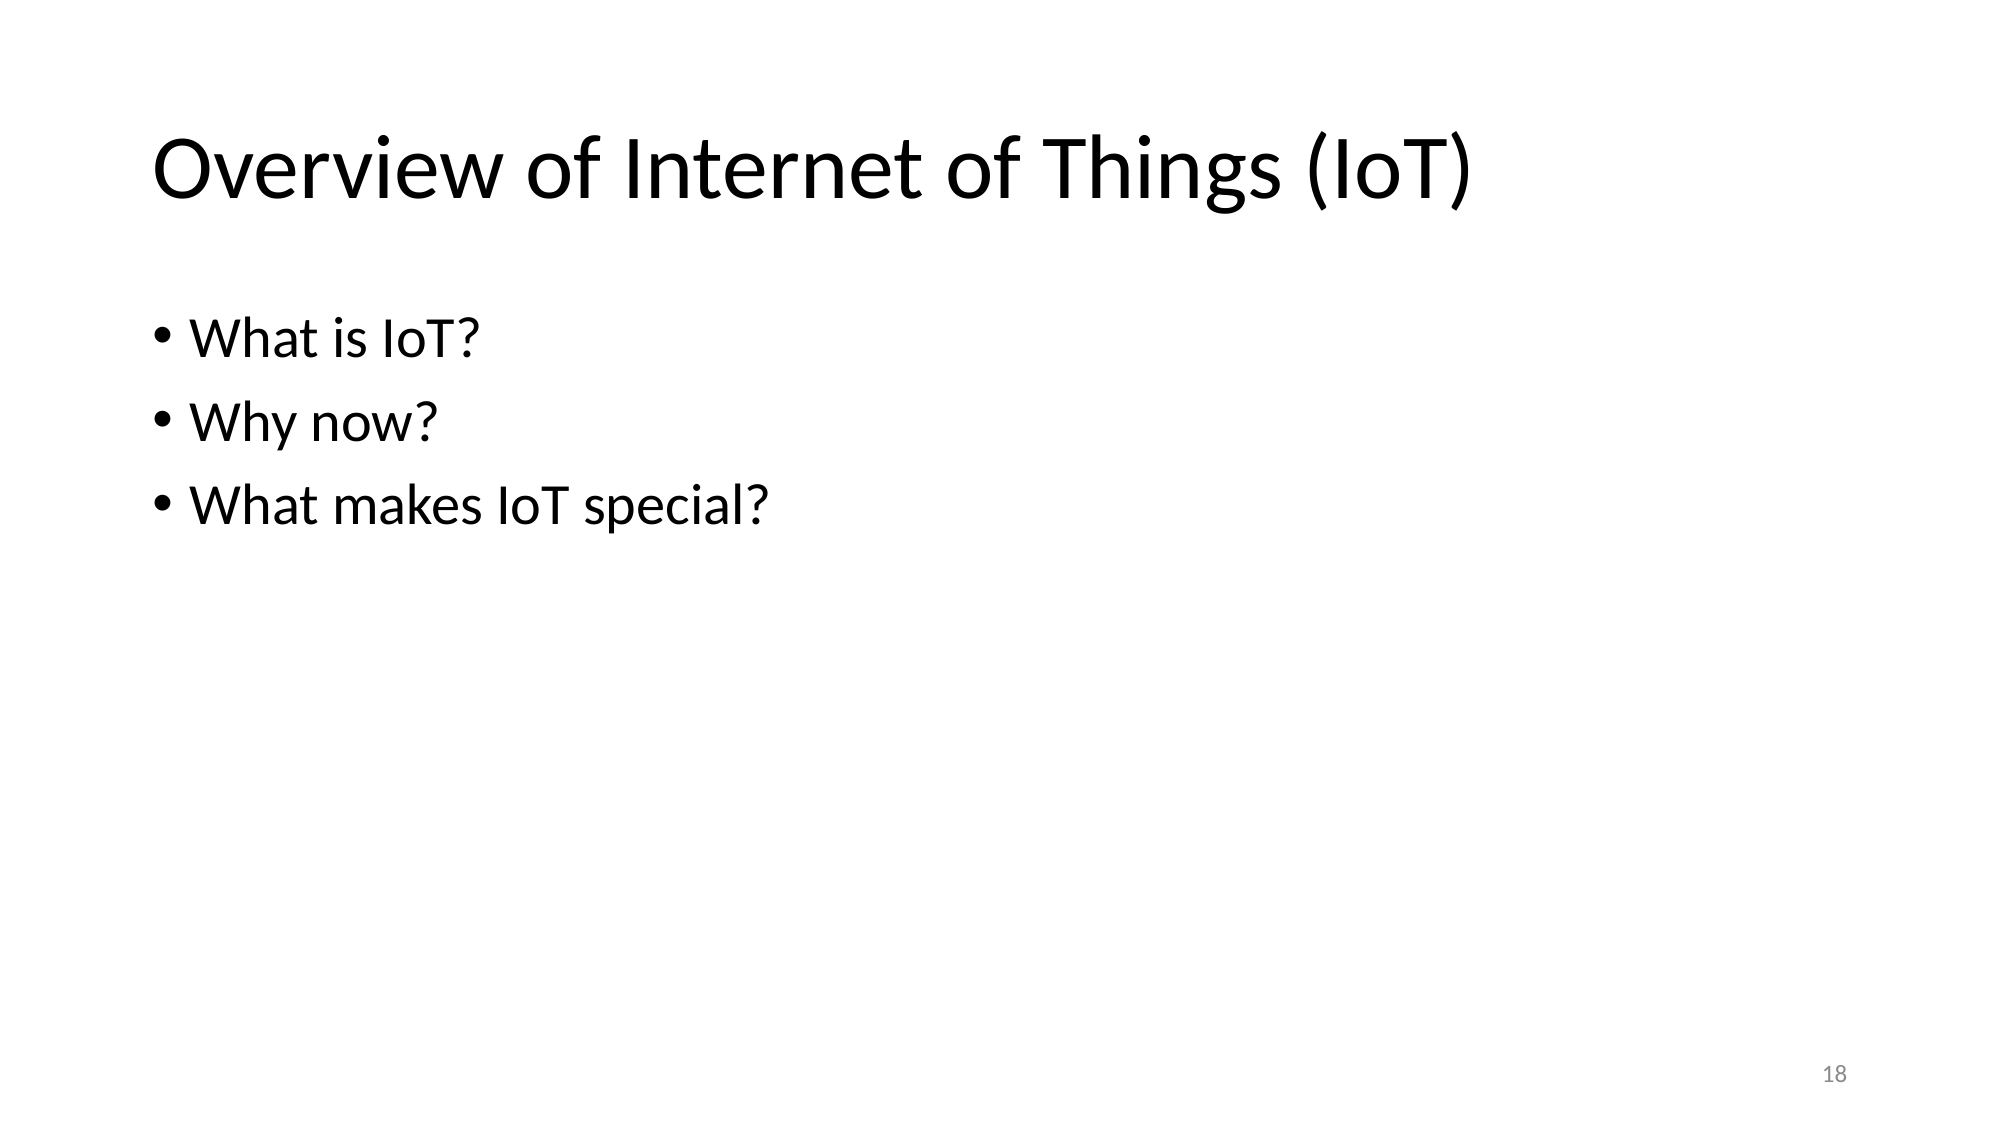

# Overview of Internet of Things (IoT)
What is IoT?
Why now?
What makes IoT special?
18